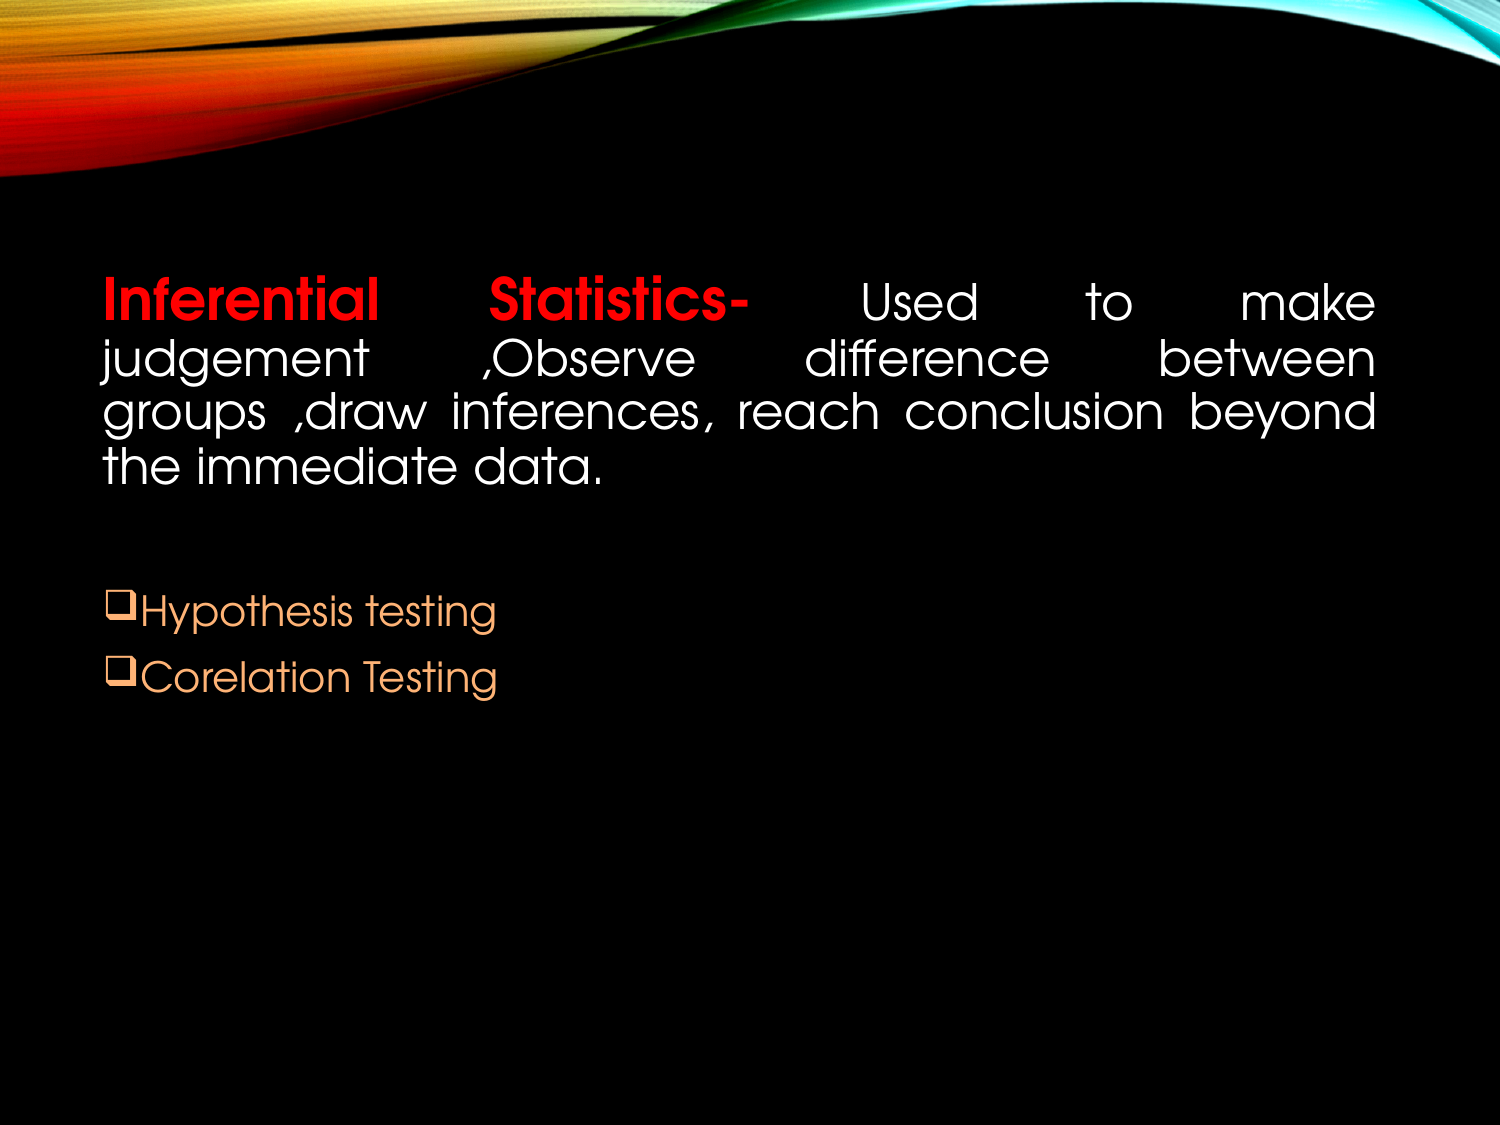

Inferential Statistics- Used to make judgement ,Observe difference between groups ,draw inferences, reach conclusion beyond the immediate data.

Hypothesis testing
Corelation Testing